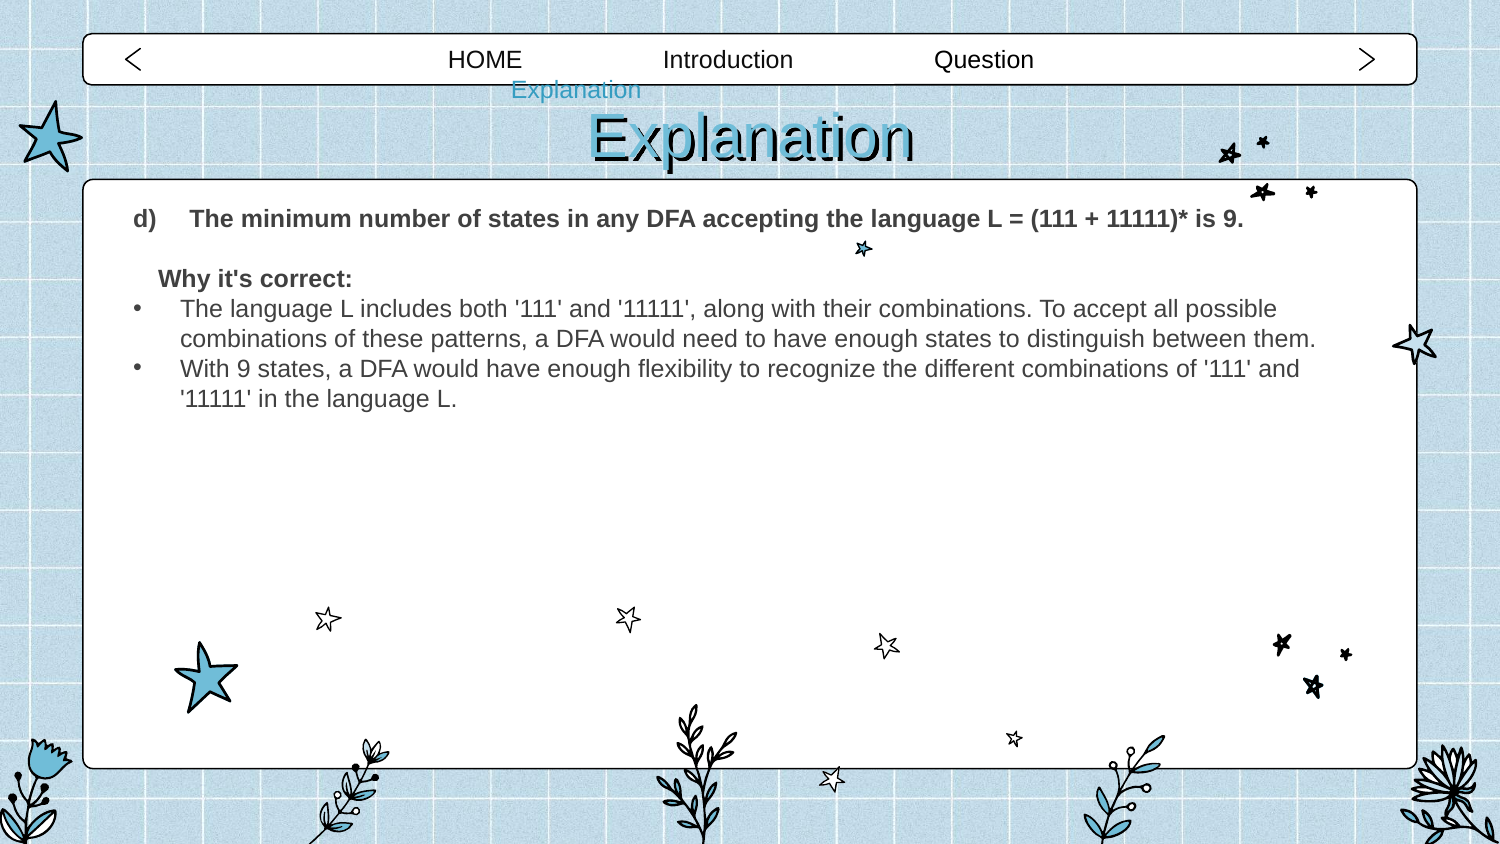

HOME                    Introduction                    Question                    Explanation

# Explanation

The minimum number of states in any DFA accepting the language L = (111 + 11111)* is 9.

Why it's correct:
The language L includes both '111' and '11111', along with their combinations. To accept all possible combinations of these patterns, a DFA would need to have enough states to distinguish between them.
With 9 states, a DFA would have enough flexibility to recognize the different combinations of '111' and '11111' in the language L.